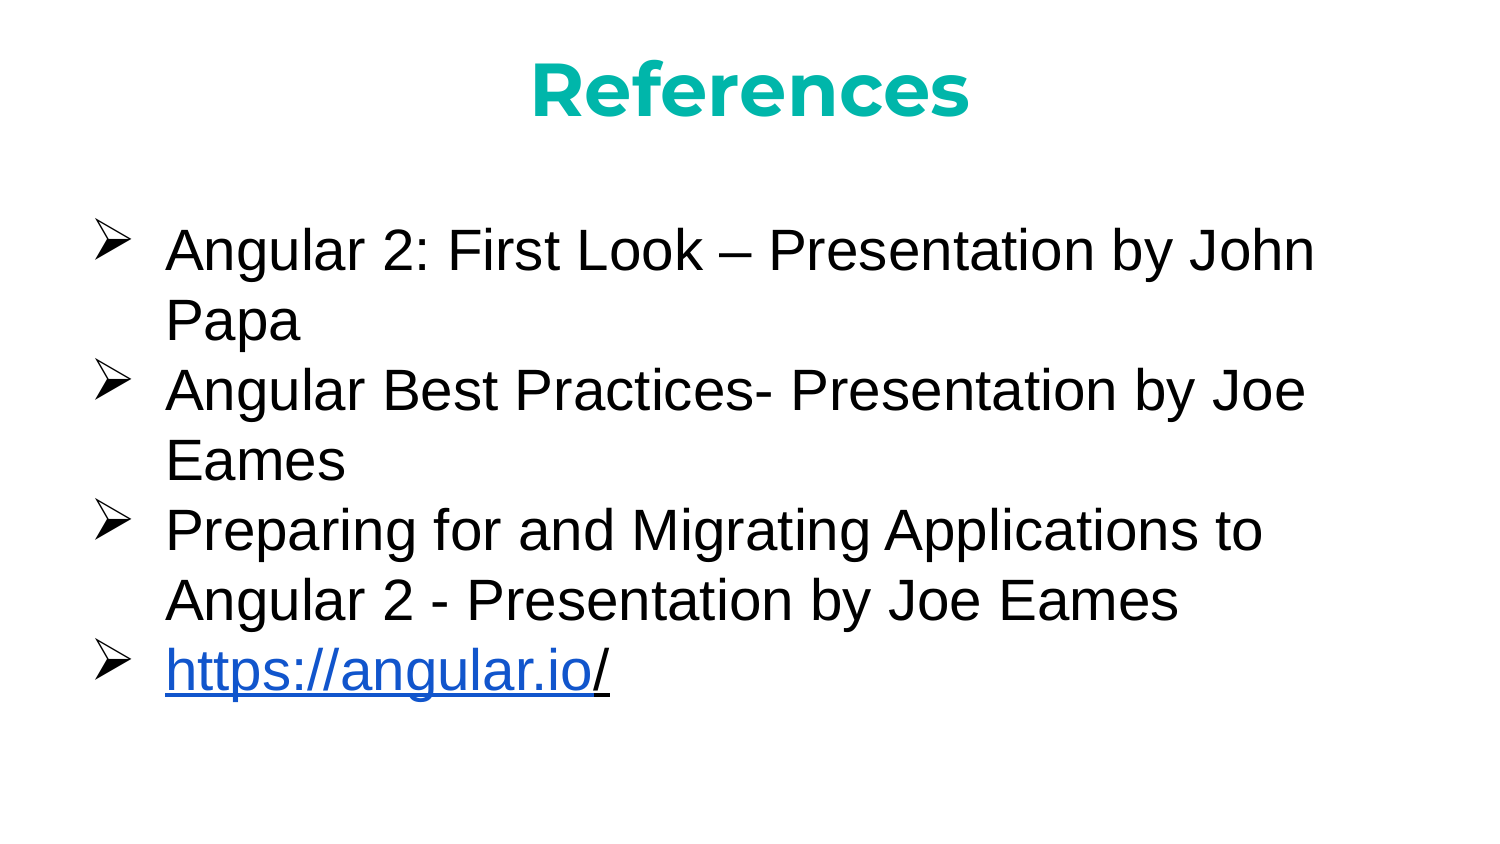

# References
Angular 2: First Look – Presentation by John Papa
Angular Best Practices- Presentation by Joe Eames
Preparing for and Migrating Applications to Angular 2 - Presentation by Joe Eames
https://angular.io/